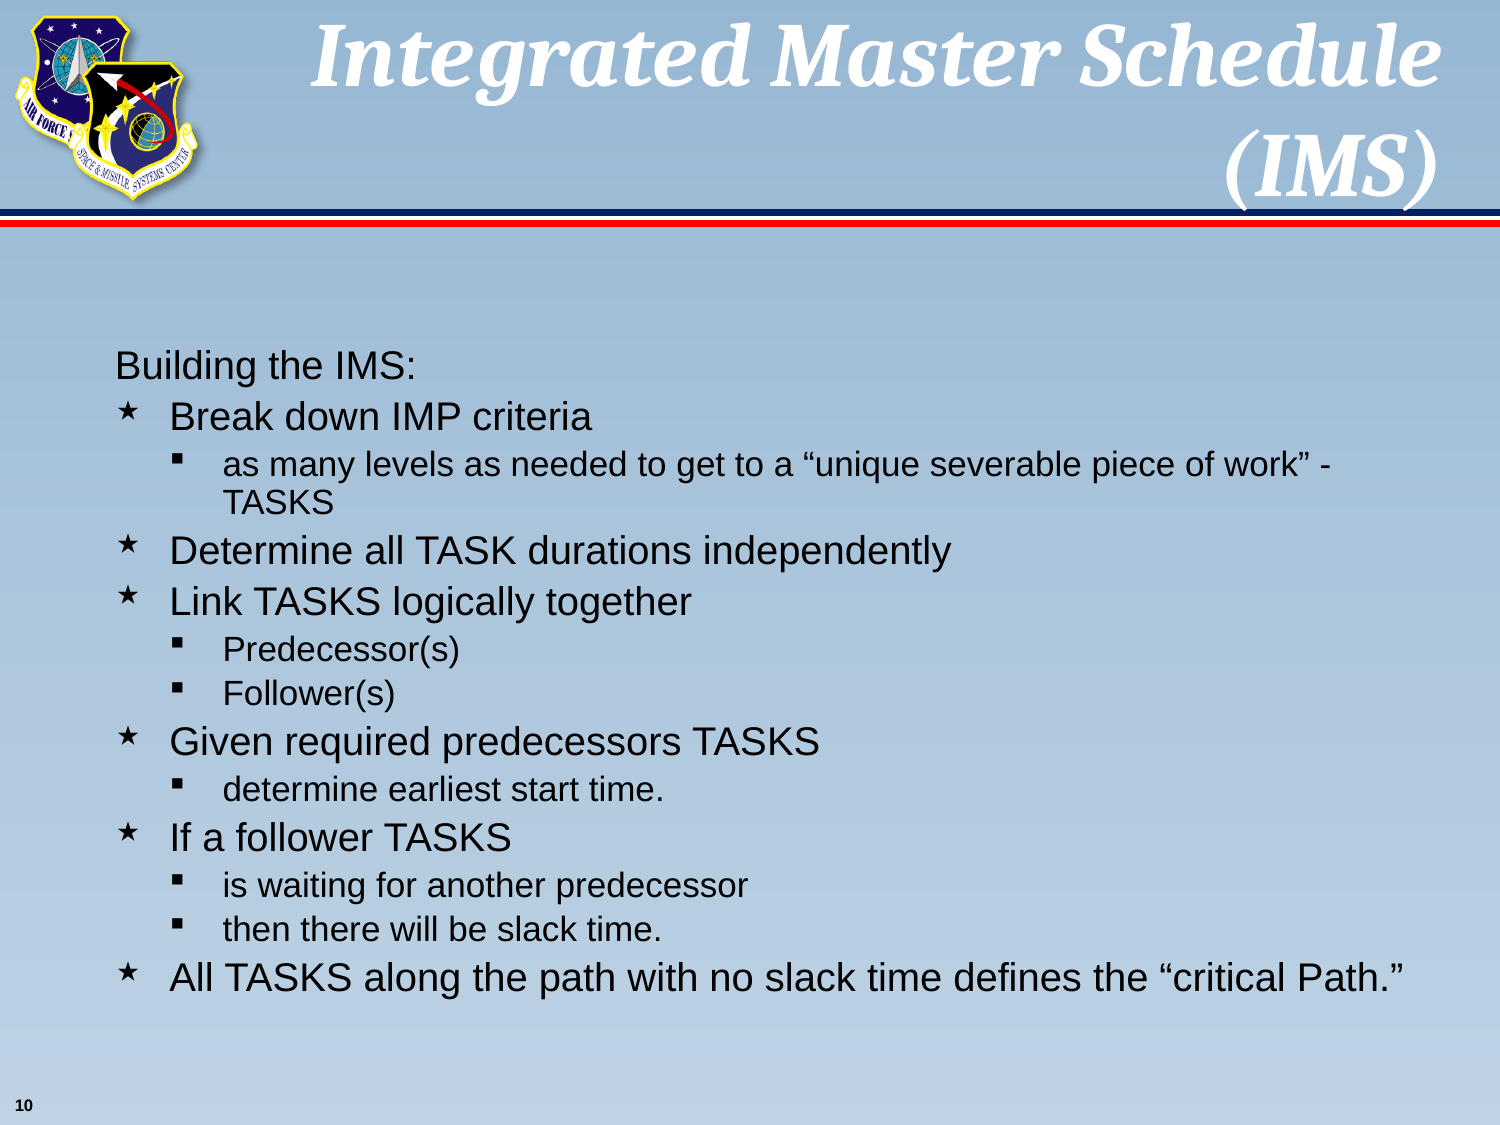

# Integrated Master Schedule (IMS)
Building the IMS:
Break down IMP criteria
as many levels as needed to get to a “unique severable piece of work” - TASKS
Determine all TASK durations independently
Link TASKS logically together
Predecessor(s)
Follower(s)
Given required predecessors TASKS
determine earliest start time.
If a follower TASKS
is waiting for another predecessor
then there will be slack time.
All TASKS along the path with no slack time defines the “critical Path.”
10